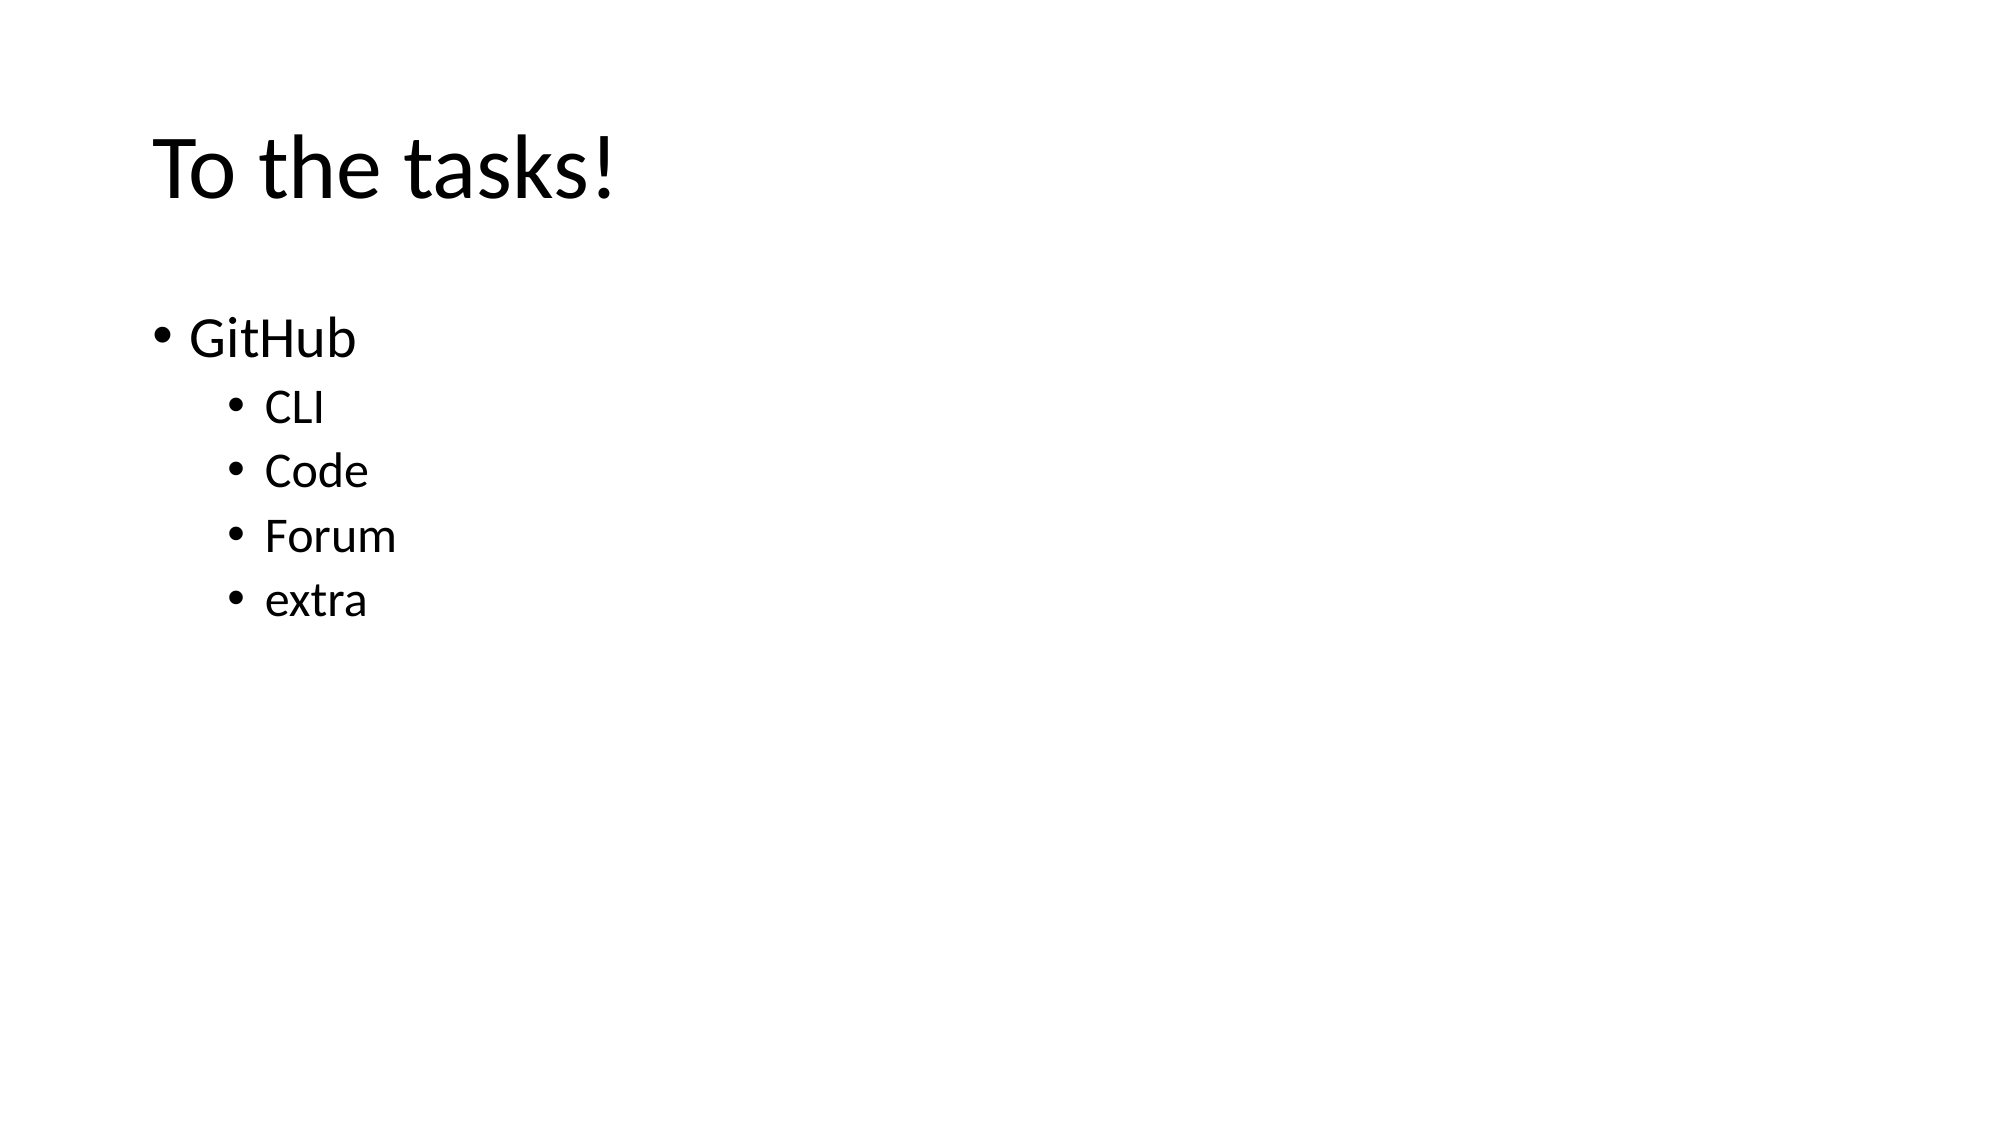

# To the tasks!
GitHub
CLI
Code
Forum
extra